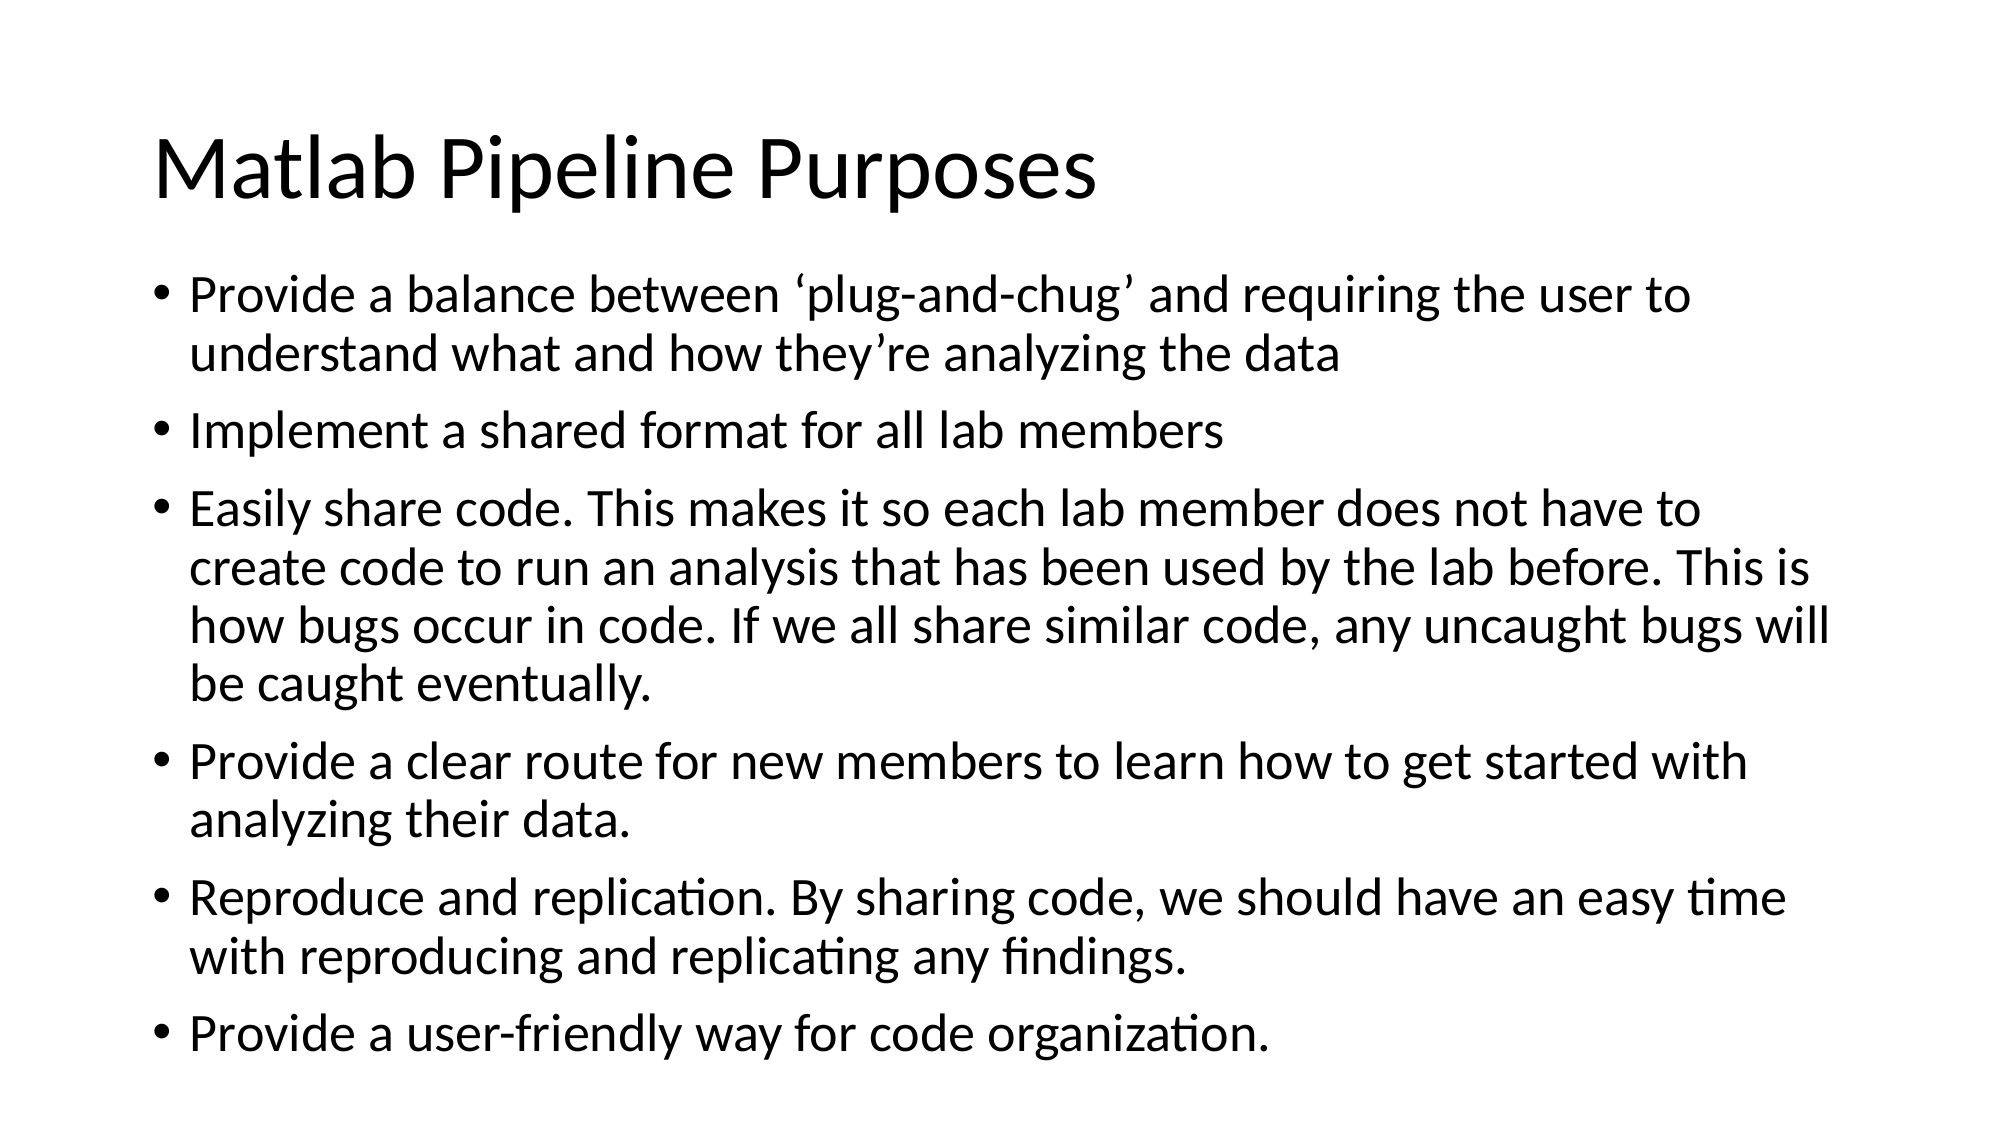

# Matlab Pipeline Purposes
Provide a balance between ‘plug-and-chug’ and requiring the user to understand what and how they’re analyzing the data
Implement a shared format for all lab members
Easily share code. This makes it so each lab member does not have to create code to run an analysis that has been used by the lab before. This is how bugs occur in code. If we all share similar code, any uncaught bugs will be caught eventually.
Provide a clear route for new members to learn how to get started with analyzing their data.
Reproduce and replication. By sharing code, we should have an easy time with reproducing and replicating any findings.
Provide a user-friendly way for code organization.